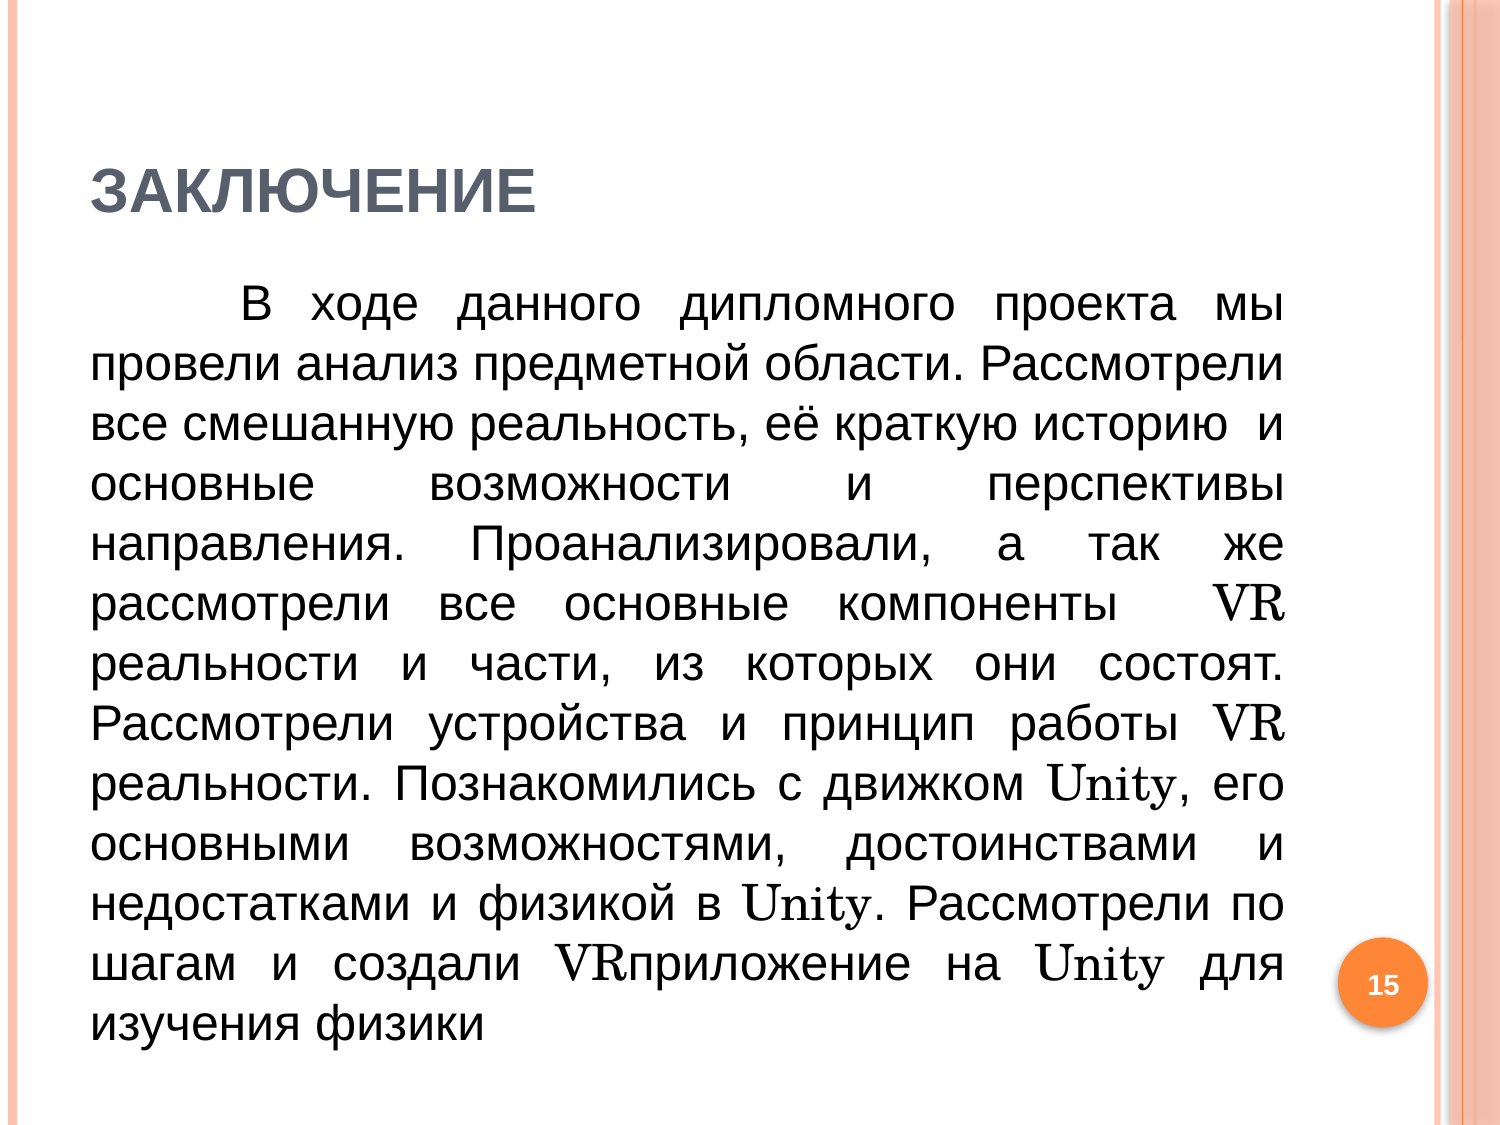

# Заключение
	В ходе данного дипломного проекта мы провели анализ предметной области. Рассмотрели все смешанную реальность, её краткую историю  и основные возможности и перспективы направления. Проанализировали, а так же рассмотрели все основные компоненты  VR реальности и части, из которых они состоят. Рассмотрели устройства и принцип работы VR реальности. Познакомились с движком Unity, его основными возможностями, достоинствами и недостатками и физикой в Unity. Рассмотрели по шагам и создали VRприложение на Unity для изучения физики

15